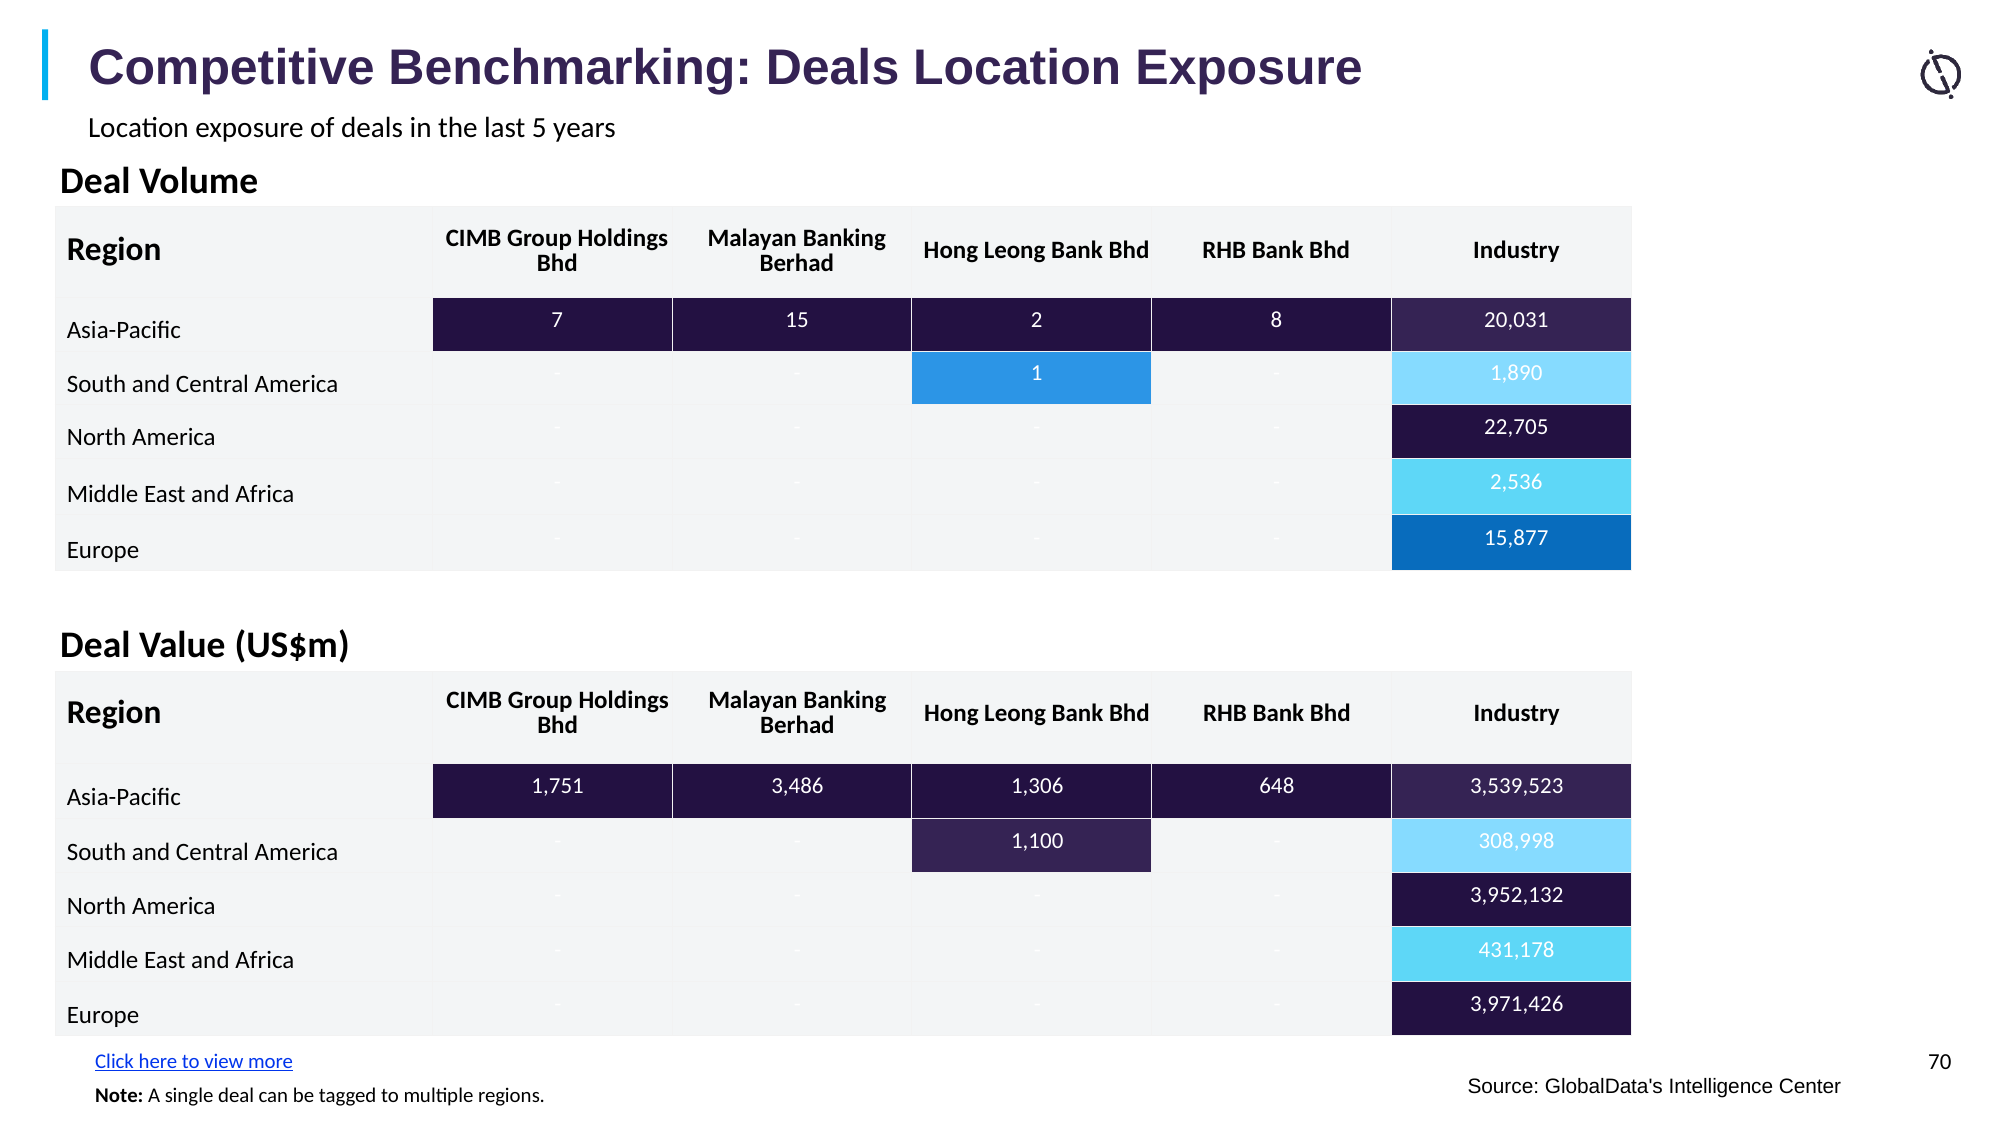

Competitive Benchmarking: Deals Location Exposure
Location exposure of deals in the last 5 years
Deal Volume
| Region | CIMB Group Holdings Bhd | Malayan Banking Berhad | Hong Leong Bank Bhd | RHB Bank Bhd | Industry |
| --- | --- | --- | --- | --- | --- |
| Asia-Pacific | 7 | 15 | 2 | 8 | 20,031 |
| South and Central America | - | - | 1 | - | 1,890 |
| North America | - | - | - | - | 22,705 |
| Middle East and Africa | - | - | - | - | 2,536 |
| Europe | - | - | - | - | 15,877 |
Deal Value (US$m)
| Region | CIMB Group Holdings Bhd | Malayan Banking Berhad | Hong Leong Bank Bhd | RHB Bank Bhd | Industry |
| --- | --- | --- | --- | --- | --- |
| Asia-Pacific | 1,751 | 3,486 | 1,306 | 648 | 3,539,523 |
| South and Central America | - | - | 1,100 | - | 308,998 |
| North America | - | - | - | - | 3,952,132 |
| Middle East and Africa | - | - | - | - | 431,178 |
| Europe | - | - | - | - | 3,971,426 |
Click here to view more
Note: A single deal can be tagged to multiple regions.